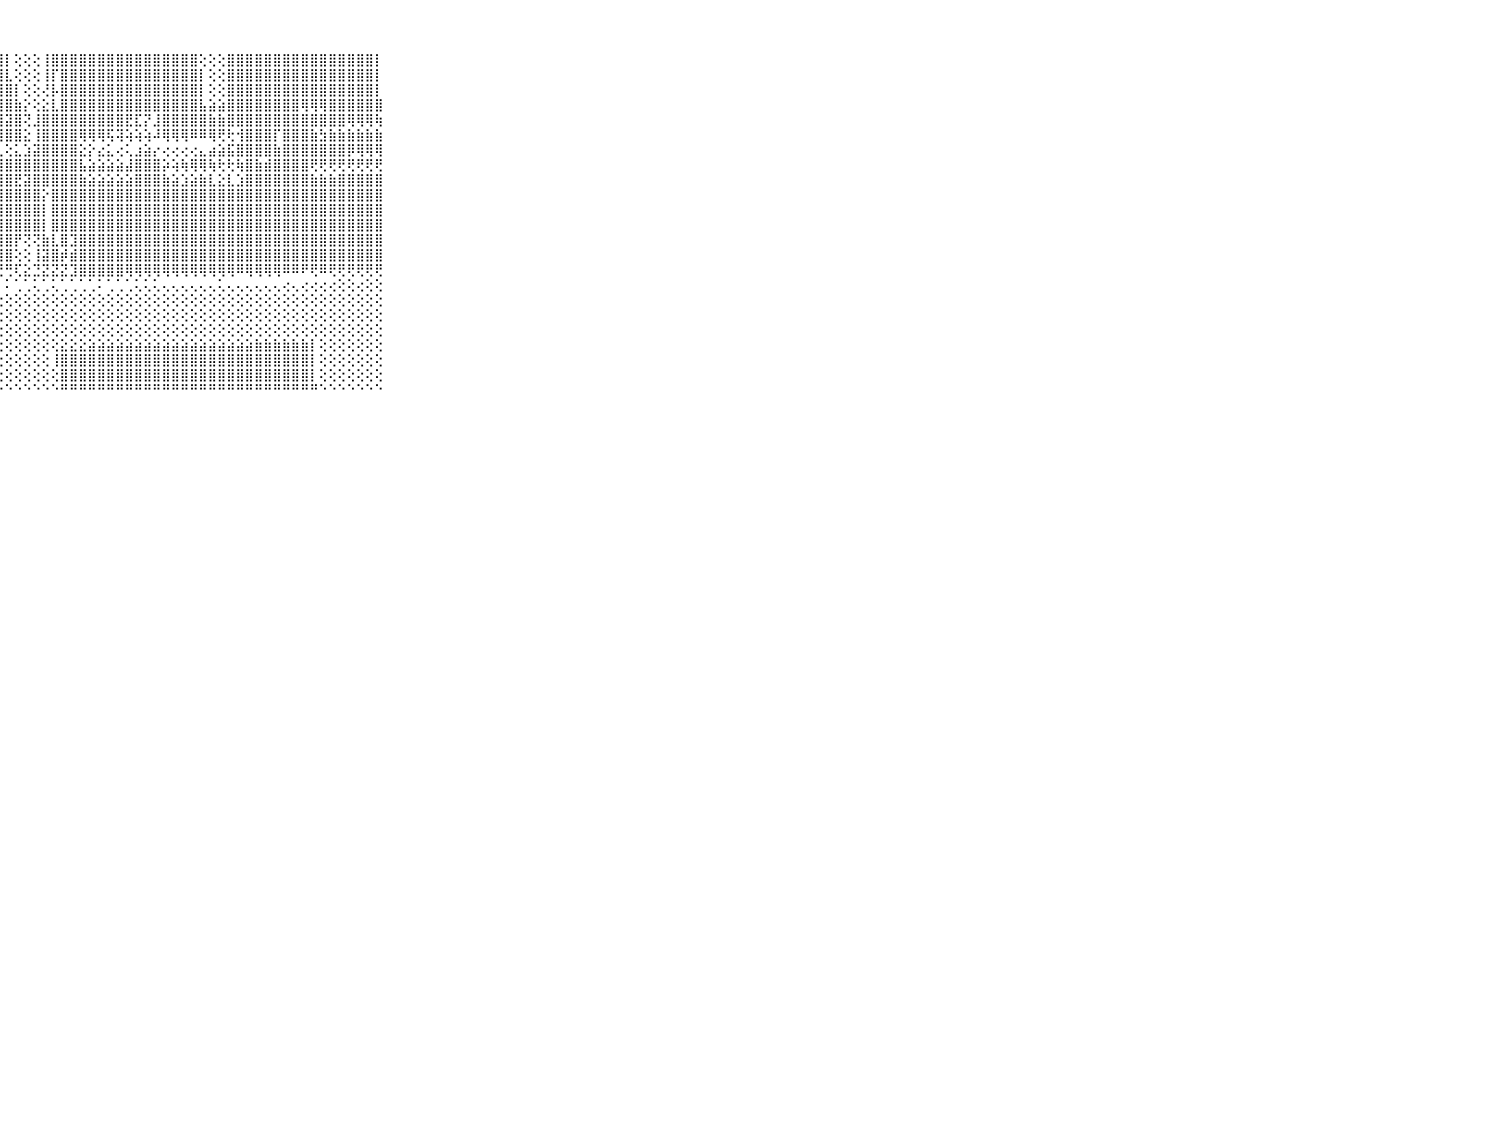

⠀⠀⠀⠀⠀⠀⠀⠀⠀⠀⠀⢕⢕⢕⢸⣿⣿⣿⣿⣿⣿⣿⣿⣿⣿⣿⣿⣿⡇⢕⢕⢕⢸⣿⣿⣿⣿⣿⣿⣿⣿⣿⣿⣿⣿⣿⣿⣿⣿⢕⢕⢕⣿⣿⣿⣿⣿⣿⣿⣿⣿⣿⣿⣿⣿⣿⣿⣿⡇⠀⠀⠀⠀⠀⠀⠀⠀⠀⠀⠀⠀
⠀⠀⠀⠀⠀⠀⠀⠀⠀⠀⠀⢕⢕⢕⢸⣿⣿⣿⣿⣿⣿⣿⣿⣿⣿⣿⣿⣿⣇⢕⢕⢕⢸⡏⣿⣿⣿⣿⣿⣿⣿⣿⣿⣿⣿⣿⣿⣿⣿⡇⢕⢕⣿⣿⣿⣿⣿⣿⣿⣿⣿⣿⣿⣿⣿⣿⣿⣿⡇⠀⠀⠀⠀⠀⠀⠀⠀⠀⠀⠀⠀
⠀⠀⠀⠀⠀⠀⠀⠀⠀⠀⠀⢕⢱⢕⢸⣿⣿⣿⣿⣿⣿⣿⣿⣿⣿⣿⣿⣿⣿⡇⢕⢕⢜⡧⣿⣿⣿⣿⣿⣿⣿⣿⣿⣿⣿⣿⣿⣿⣿⡇⢕⢕⣿⣿⣿⣿⣿⣿⣿⣿⣿⣿⣿⣿⣿⣿⣿⣿⡇⠀⠀⠀⠀⠀⠀⠀⠀⠀⠀⠀⠀
⠀⠀⠀⠀⠀⠀⠀⠀⠀⠀⠀⢕⢱⣧⢕⣿⣿⣿⣿⣿⣟⣿⣿⣿⣿⣿⣟⣿⣿⣷⡕⢕⣕⣇⣿⣿⣿⣿⣿⣿⣿⣿⣿⣿⣿⣿⣿⣿⣿⣧⣵⣵⣿⣿⣿⣿⣿⣿⣿⣿⢿⢿⢿⣿⣿⣿⣿⣿⣿⠀⠀⠀⠀⠀⠀⠀⠀⠀⠀⠀⠀
⠀⠀⠀⠀⠀⠀⠀⠀⠀⠀⠀⢻⣟⣟⣟⣿⣻⣻⣟⣟⣿⣻⣻⣿⣿⣿⣿⣿⣽⣿⢝⣸⣿⣿⣿⣿⣿⣿⣿⣿⣿⣟⣏⡝⣸⣿⣿⣿⣿⣿⣷⣷⣿⣿⣿⣿⣿⣿⣿⣿⣿⣿⣿⣿⣿⢿⢿⢿⢷⠀⠀⠀⠀⠀⠀⠀⠀⠀⠀⠀⠀
⠀⠀⠀⠀⠀⠀⠀⠀⠀⠀⠀⣿⣿⣿⣿⣿⣿⣿⣿⣿⣿⣿⣿⣿⣿⣿⣿⣿⣿⣿⣕⢸⣿⣿⣿⣿⢿⢿⢿⢯⢽⢵⢵⢵⠼⢿⢿⢿⠿⠿⢿⢟⢗⢺⣿⣿⣿⡏⣿⣿⣿⣷⣳⣷⣷⣷⣷⣷⣷⠀⠀⠀⠀⠀⠀⠀⠀⠀⠀⠀⠀
⠀⠀⠀⠀⠀⠀⠀⠀⠀⠀⠀⣉⣩⣭⣥⣥⢅⡅⢅⢕⢕⢕⢕⢅⢕⢕⠅⢅⢕⣅⣱⣽⣿⣿⣿⣿⣕⡕⣔⣅⢔⢅⣰⣵⡔⢔⢔⢔⢔⣄⣴⣵⣯⣿⣿⣿⣿⣷⣿⣿⣿⣿⣿⣿⣿⡿⢿⢿⢿⠀⠀⠀⠀⠀⠀⠀⠀⠀⠀⠀⠀
⠀⠀⠀⠀⠀⠀⠀⠀⠀⠀⠀⣿⣿⣿⣿⣿⣿⣿⣿⣟⣟⣟⣟⣟⣟⣗⣳⣾⣿⣿⣿⣿⣿⣿⣿⣿⣧⣵⣵⣵⣵⣼⣿⣿⣿⡵⢵⢷⢿⢿⢷⢗⢗⢷⣿⣷⣾⣿⣿⣿⣿⢟⢟⢟⢟⢟⢟⢟⢟⠀⠀⠀⠀⠀⠀⠀⠀⠀⠀⠀⠀
⠀⠀⠀⠀⠀⠀⠀⠀⠀⠀⠀⣿⣿⣿⣿⣿⣿⣿⣿⣿⣯⣝⣝⣝⣝⣝⣿⣿⣿⣟⣽⣿⣿⣿⣿⣿⣷⣵⣵⣵⣵⣵⣿⣿⣿⣷⣵⣱⣵⣷⣇⣕⣇⣱⣿⣿⣿⣿⣿⣿⣿⣷⣷⣷⣿⣿⣿⣿⣿⠀⠀⠀⠀⠀⠀⠀⠀⠀⠀⠀⠀
⠀⠀⠀⠀⠀⠀⠀⠀⠀⠀⠀⣿⣿⣿⣿⣿⣿⣿⣿⣿⣿⣿⣿⣷⣷⣾⡯⣿⣿⣿⣿⣿⡕⣿⣿⣿⣿⣿⣿⣿⣿⣿⣿⣿⣿⣿⣿⣿⣿⣿⣿⣿⣿⣿⣿⣿⣿⣿⣿⣿⣿⣿⣿⣿⣿⣿⣿⣿⣿⠀⠀⠀⠀⠀⠀⠀⠀⠀⠀⠀⠀
⠀⠀⠀⠀⠀⠀⠀⠀⠀⠀⠀⣿⣿⣿⣿⣿⣿⣿⣿⣿⣿⣿⣿⣿⣿⣿⣇⣿⣿⣿⣿⣿⡇⣿⣿⣿⣿⣿⣿⣿⣿⣿⣿⣿⣿⣿⣿⣿⣿⣿⣿⣿⣿⣿⣿⣿⣿⣿⣿⣿⣿⣿⣿⣿⣿⣿⣿⣿⣿⠀⠀⠀⠀⠀⠀⠀⠀⠀⠀⠀⠀
⠀⠀⠀⠀⠀⠀⠀⠀⠀⠀⠀⣿⣿⣿⣿⣿⣿⣿⣿⣿⣿⣿⣿⣿⣿⣿⡗⣿⣿⣿⣿⣿⡇⣿⣿⣿⣿⣿⣿⣿⣿⣿⣿⣿⣿⣿⣿⣿⣿⣿⣿⣿⣿⣿⣿⣿⣿⣿⣿⣿⣿⣿⣿⣿⣿⣿⣿⣿⣿⠀⠀⠀⠀⠀⠀⠀⠀⠀⠀⠀⠀
⠀⠀⠀⠀⠀⠀⠀⠀⠀⠀⠀⣿⣿⣿⣿⣿⣿⣿⣿⣿⣿⣿⣿⣿⣿⣿⣧⣿⣿⡟⢝⢝⣷⣇⣿⣹⣿⣿⣿⣿⣿⣿⣿⣿⣿⣿⣿⣿⣿⣿⣿⣿⣿⣿⣿⣿⣿⣿⣿⣿⣿⣿⣿⣿⣿⣿⣿⣿⣿⠀⠀⠀⠀⠀⠀⠀⠀⠀⠀⠀⠀
⠀⠀⠀⠀⠀⠀⠀⠀⠀⠀⠀⣿⣿⣿⣿⣿⣿⣿⣿⣿⣿⣿⣿⣿⣿⣿⣿⣿⣿⢕⢕⢸⣽⣿⡾⣾⣿⣿⣿⣿⣿⣿⣿⣿⣿⣿⣿⣿⣿⣿⣿⣿⣿⣿⣿⣿⣿⣿⣿⣿⣿⣿⣿⣿⣿⣿⣿⣿⣿⠀⠀⠀⠀⠀⠀⠀⠀⠀⠀⠀⠀
⠀⠀⠀⠀⠀⠀⠀⠀⠀⠀⠀⣿⣿⣿⣿⣿⣿⣿⣿⣿⣿⣿⣿⣿⢟⢟⢟⢟⢛⢏⣕⣙⣝⣝⣝⣹⣿⣿⣿⣿⣿⢿⢿⢿⢿⢿⢿⢿⢿⢿⢿⢿⢿⠿⢿⢿⢿⢿⠿⠿⠟⢟⠿⢟⢟⢟⢟⢟⢟⠀⠀⠀⠀⠀⠀⠀⠀⠀⠀⠀⠀
⠀⠀⠀⠀⠀⠀⠀⠀⠀⠀⠀⠙⠙⠙⢙⠙⢝⢝⢹⠽⠽⠽⢝⢝⢕⢅⢕⠅⠅⢁⢁⢅⢁⢅⢁⢁⢁⢁⠅⢁⢁⢁⢅⢅⢅⢄⢄⢄⢄⢄⢄⢅⢄⢄⢄⢄⢄⢄⢔⢄⢔⢔⢔⢔⢕⢕⢔⢕⢕⠀⠀⠀⠀⠀⠀⠀⠀⠀⠀⠀⠀
⠀⠀⠀⠀⠀⠀⠀⠀⠀⠀⠀⢄⢕⢕⢕⢕⢜⢕⢕⢕⢕⢕⢕⢕⢕⢕⢕⢕⢕⢕⢕⢕⢕⢕⢕⢕⢕⢕⢕⢕⢕⢕⢕⢕⢕⢕⢕⢕⢕⢕⢕⢕⢕⢕⢕⢕⢕⢕⢕⢕⢕⢕⢕⢕⢕⢕⢕⢕⢕⠀⠀⠀⠀⠀⠀⠀⠀⠀⠀⠀⠀
⠀⠀⠀⠀⠀⠀⠀⠀⠀⠀⠀⢀⢕⢕⢕⢕⢕⢕⢕⢕⢕⢕⢕⢕⢕⢕⢕⢕⢕⢕⢕⢕⢕⢕⢕⢕⢕⢕⢕⢕⢕⢕⢕⢕⢕⢕⢕⢕⢕⢕⢕⢕⢕⢕⢕⢕⢕⢕⢕⢕⢕⢕⢕⢕⢕⢕⢕⢕⢕⠀⠀⠀⠀⠀⠀⠀⠀⠀⠀⠀⠀
⠀⠀⠀⠀⠀⠀⠀⠀⠀⠀⠀⢕⢕⢕⢕⢕⢕⢕⢕⢕⢕⢕⢕⢕⢕⢕⢕⢕⢕⢕⢕⢕⢕⢕⢕⢕⢕⢕⢕⢕⢕⢕⢕⢕⢕⢕⢕⢕⢕⢕⢕⢕⢕⢕⢕⢕⢕⢕⢕⢕⢕⢕⢕⢕⢕⢕⢕⢕⢕⠀⠀⠀⠀⠀⠀⠀⠀⠀⠀⠀⠀
⠀⠀⠀⠀⠀⠀⠀⠀⠀⠀⠀⢕⢕⢕⢕⢕⢕⣕⣗⣞⡝⢕⢕⢕⢕⢕⢕⢕⢕⢕⢕⢕⢕⢕⣕⣕⣕⣵⣵⣵⣵⣵⣵⣵⣵⣵⣵⣵⣵⣵⣵⣵⣵⣵⣵⣷⣷⣷⣷⣷⣷⡇⢕⢕⢕⢕⢕⢕⢕⠀⠀⠀⠀⠀⠀⠀⠀⠀⠀⠀⠀
⠀⠀⠀⠀⠀⠀⠀⠀⠀⠀⠀⣿⣿⣿⣿⣿⣿⣿⣿⣿⡇⢕⢕⢕⢕⢕⢕⢕⢕⢕⢕⢕⢕⢸⣿⣿⣿⣿⣿⣿⣿⣿⣿⣿⣿⣿⣿⣿⣿⣿⣿⣿⣿⣿⣿⣿⣿⣿⣿⣿⣿⡇⢕⢕⢕⢕⢕⢕⢕⠀⠀⠀⠀⠀⠀⠀⠀⠀⠀⠀⠀
⠀⠀⠀⠀⠀⠀⠀⠀⠀⠀⠀⣿⣿⣿⣿⣿⣿⣿⣿⣿⡇⢕⢕⢕⢕⢕⢕⢕⢕⢕⢕⢕⢕⢕⣿⣿⣿⣿⣿⣿⣿⣿⣿⣿⣿⣿⣿⣿⣿⣿⣿⣿⣿⣿⣿⣿⣿⣿⣿⣿⣿⡇⢕⢕⢕⢕⢕⢕⢕⠀⠀⠀⠀⠀⠀⠀⠀⠀⠀⠀⠀
⠀⠀⠀⠀⠀⠀⠀⠀⠀⠀⠀⠛⠛⠛⠛⠛⠛⠛⠛⠛⠃⠑⠑⠑⠑⠑⠑⠑⠑⠑⠑⠑⠑⠑⠛⠛⠛⠛⠛⠛⠛⠛⠛⠛⠛⠛⠛⠛⠛⠛⠛⠛⠛⠛⠛⠛⠛⠛⠛⠛⠛⠛⠑⠑⠑⠑⠑⠑⠑⠀⠀⠀⠀⠀⠀⠀⠀⠀⠀⠀⠀